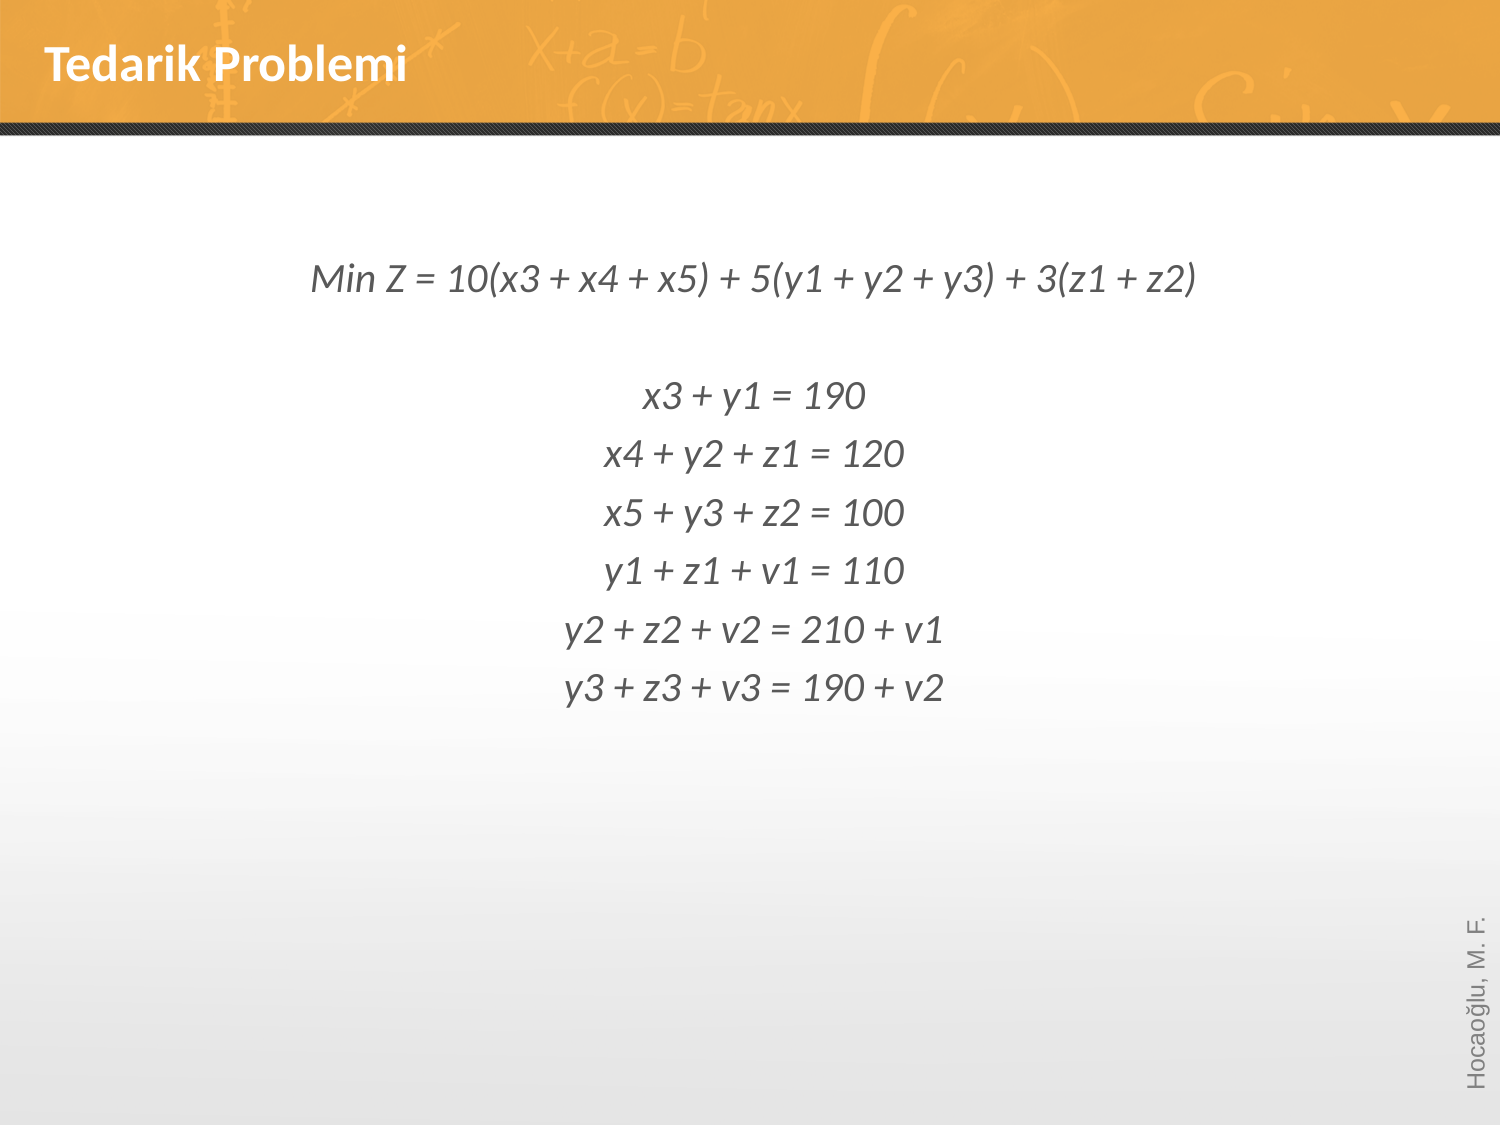

# Tedarik Problemi
Min Z = 10(x3 + x4 + x5) + 5(y1 + y2 + y3) + 3(z1 + z2)

x3 + y1 = 190
x4 + y2 + z1 = 120
x5 + y3 + z2 = 100
y1 + z1 + v1 = 110
y2 + z2 + v2 = 210 + v1
y3 + z3 + v3 = 190 + v2